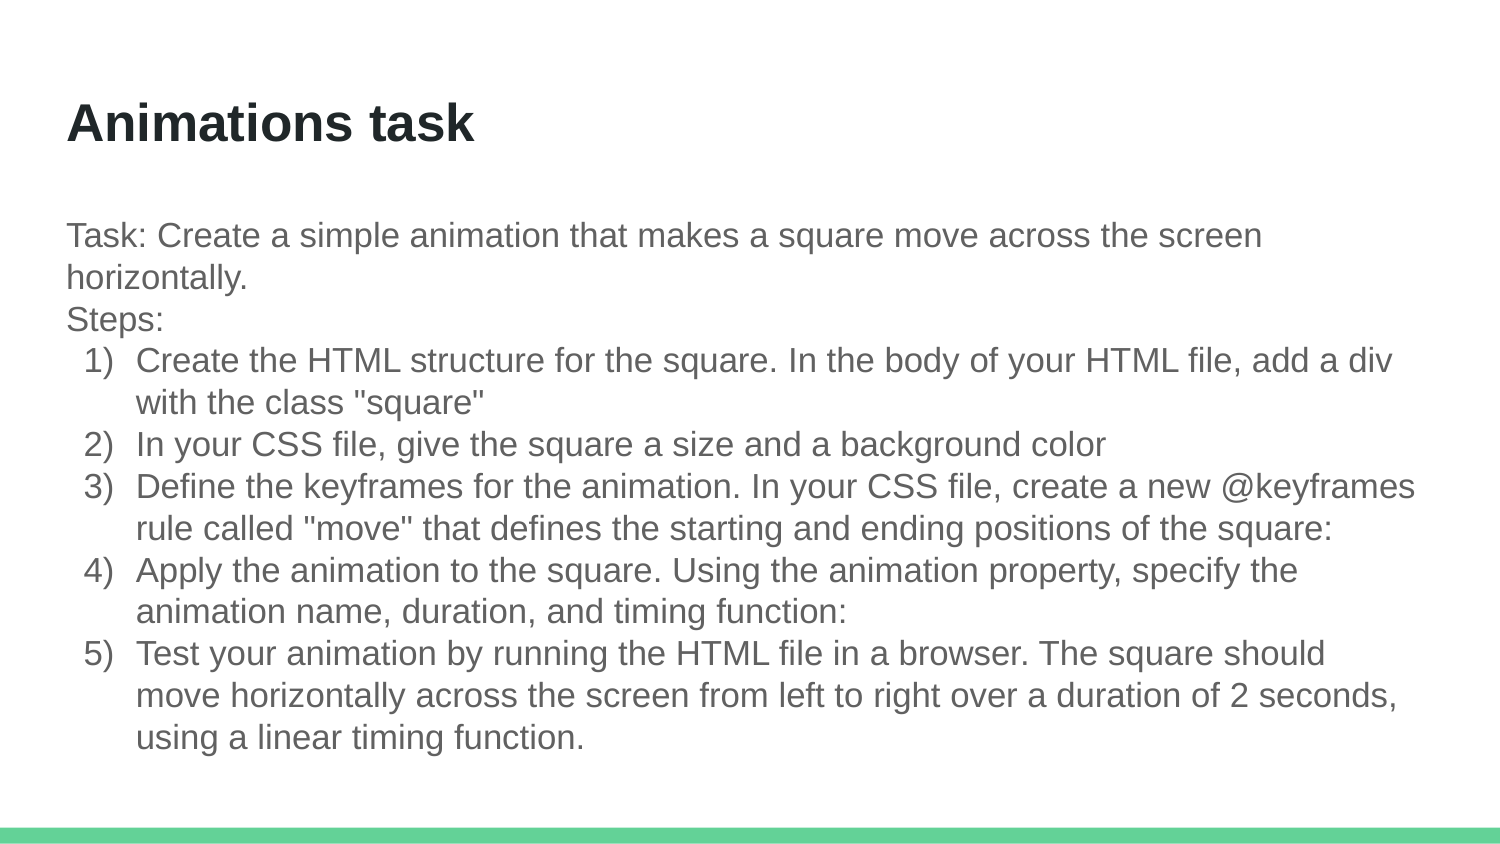

# Animations task
Task: Create a simple animation that makes a square move across the screen horizontally.
Steps:
Create the HTML structure for the square. In the body of your HTML file, add a div with the class "square"
In your CSS file, give the square a size and a background color
Define the keyframes for the animation. In your CSS file, create a new @keyframes rule called "move" that defines the starting and ending positions of the square:
Apply the animation to the square. Using the animation property, specify the animation name, duration, and timing function:
Test your animation by running the HTML file in a browser. The square should move horizontally across the screen from left to right over a duration of 2 seconds, using a linear timing function.